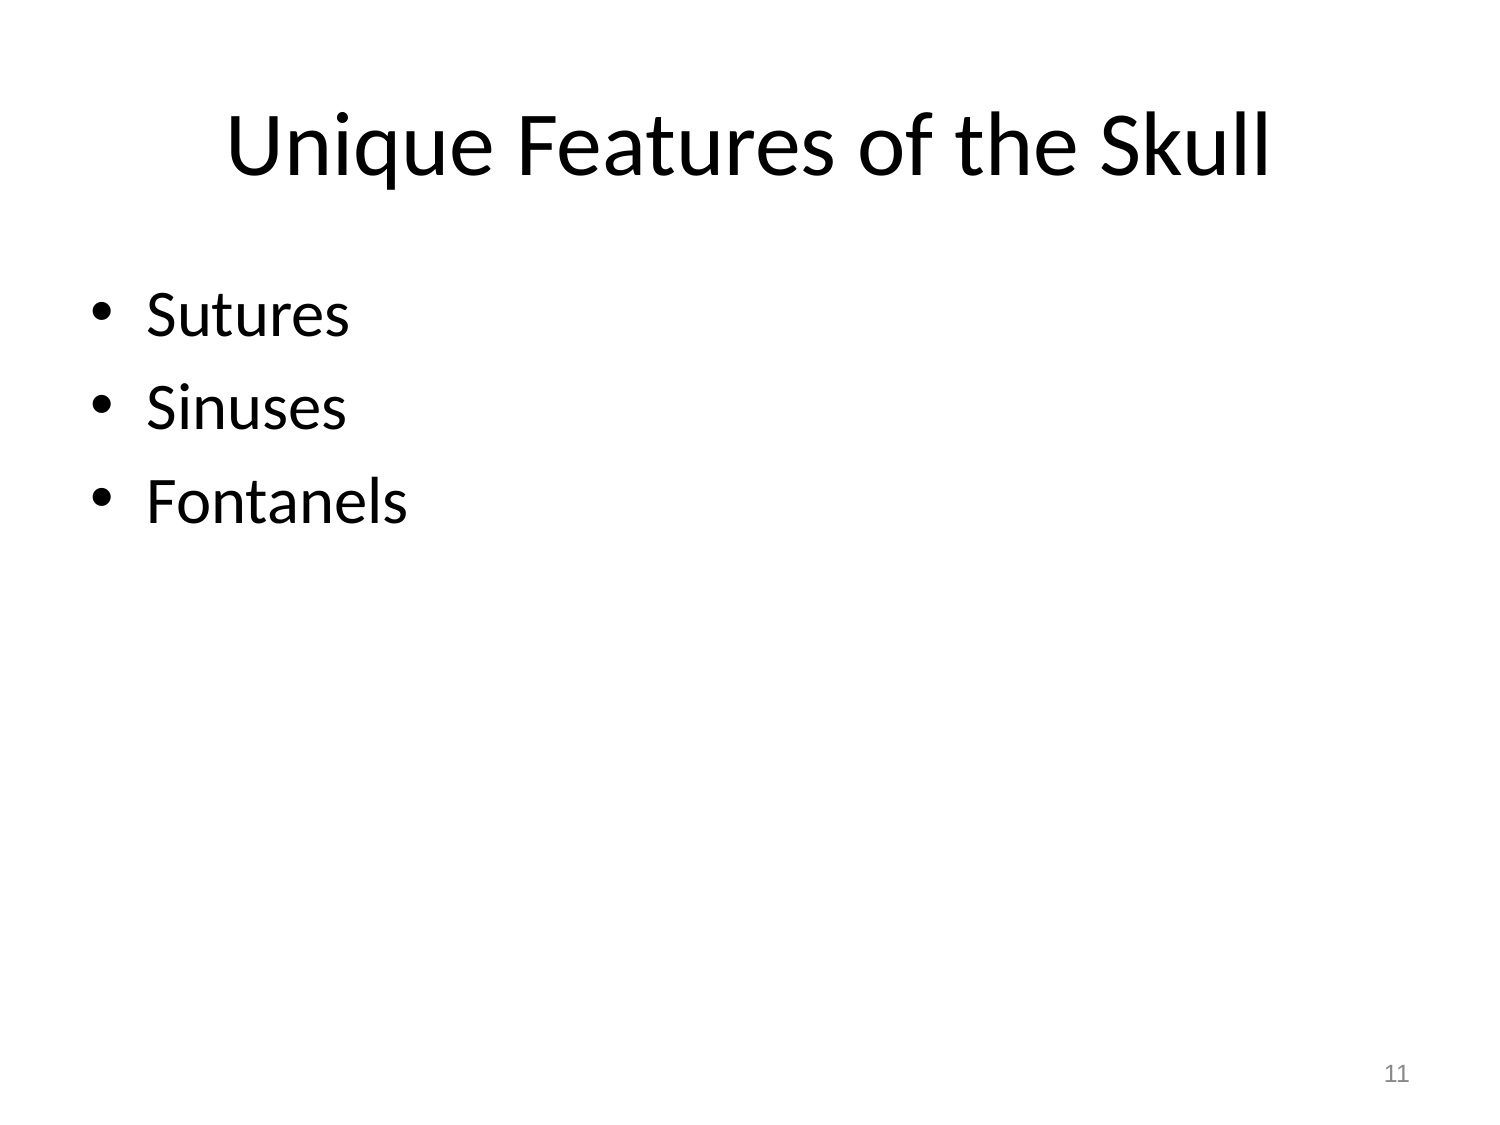

# Unique Features of the Skull
Sutures
Sinuses
Fontanels
11